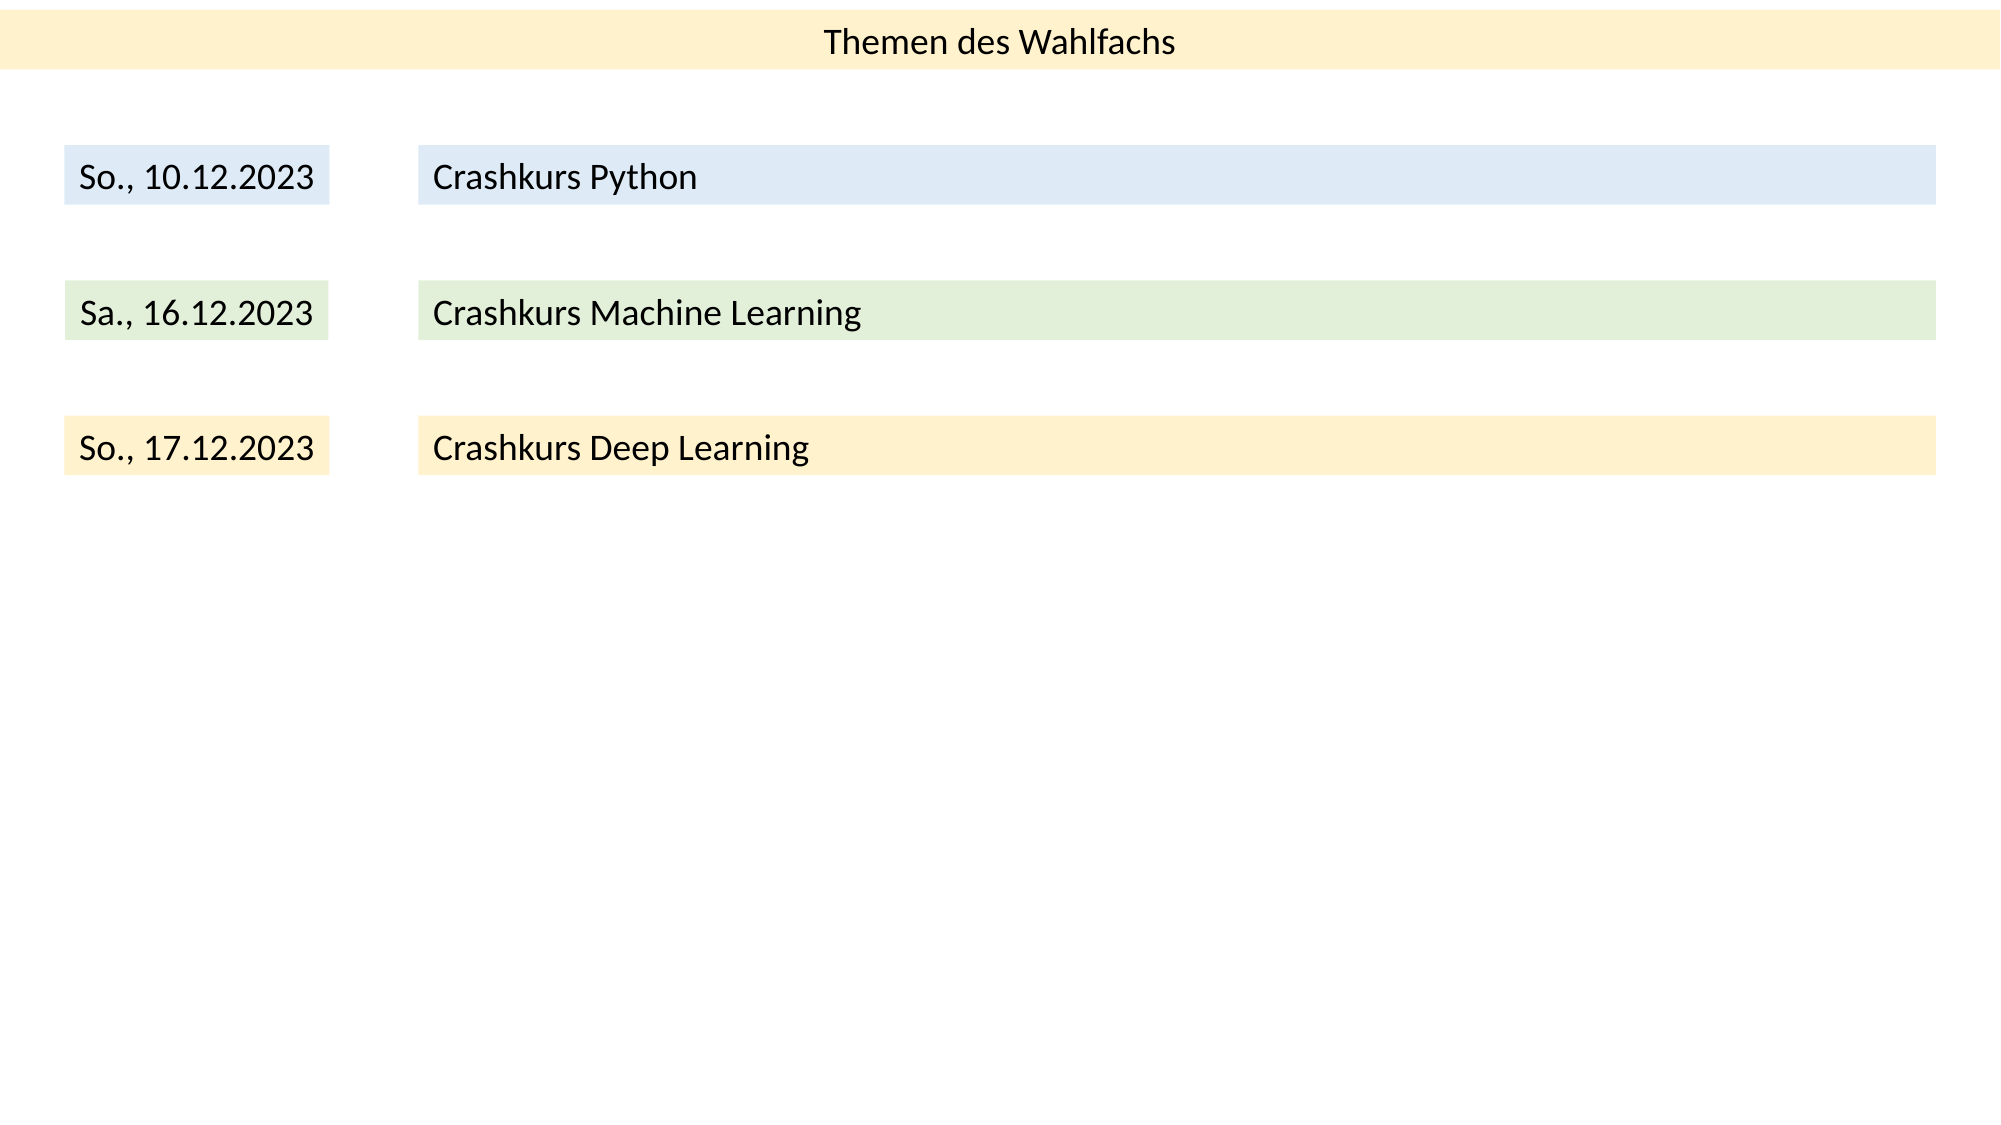

Themen des Wahlfachs
So., 10.12.2023
Crashkurs Python
Sa., 16.12.2023
Crashkurs Machine Learning
So., 17.12.2023
Crashkurs Deep Learning